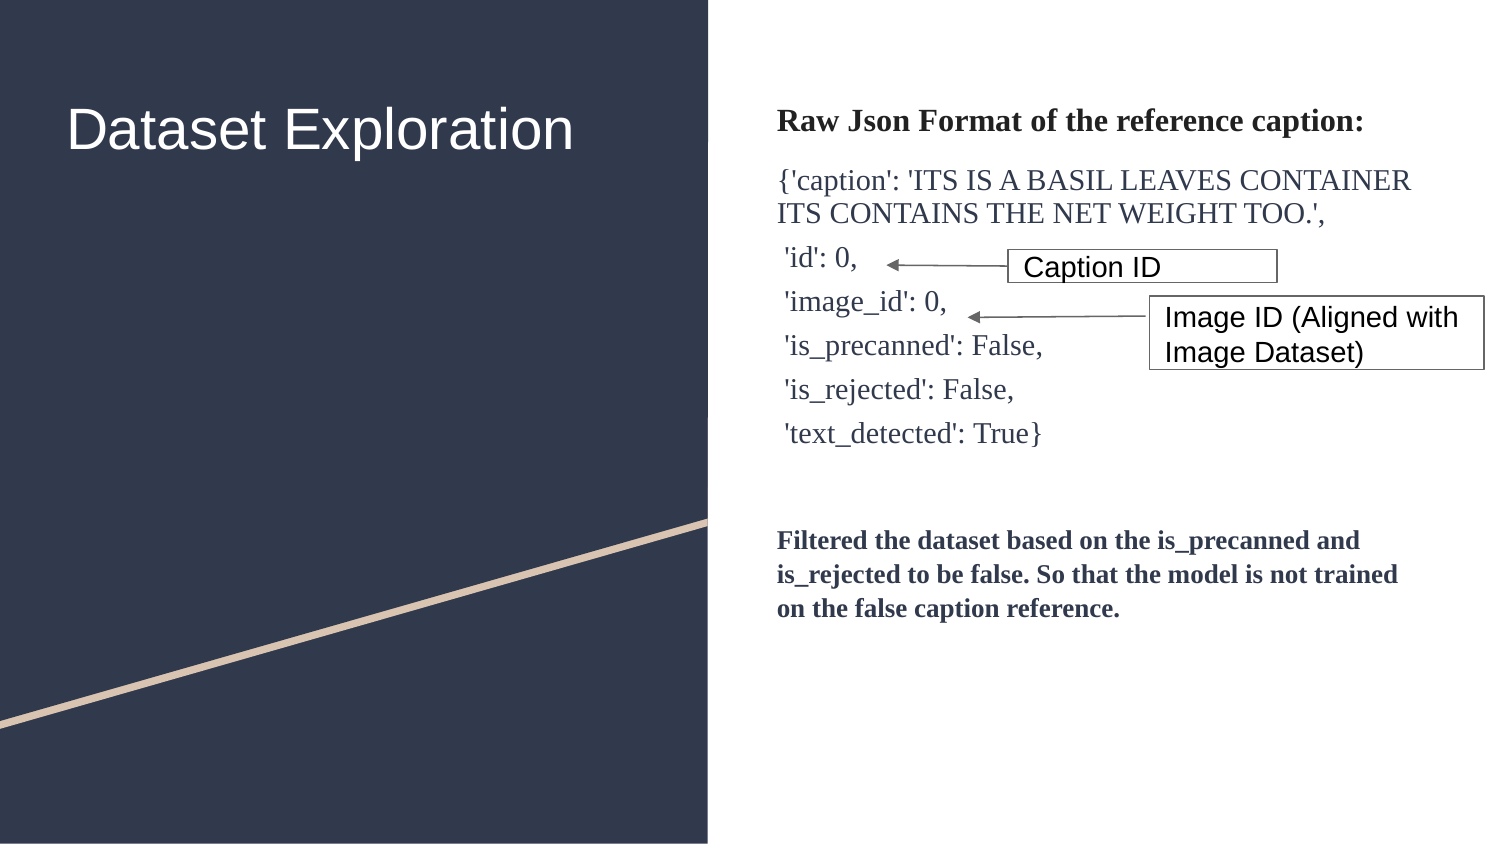

# Dataset Exploration
Raw Json Format of the reference caption:
{'caption': 'ITS IS A BASIL LEAVES CONTAINER ITS CONTAINS THE NET WEIGHT TOO.',
 'id': 0,
 'image_id': 0,
 'is_precanned': False,
 'is_rejected': False,
 'text_detected': True}

Filtered the dataset based on the is_precanned and is_rejected to be false. So that the model is not trained on the false caption reference.
Caption ID
Image ID (Aligned with Image Dataset)